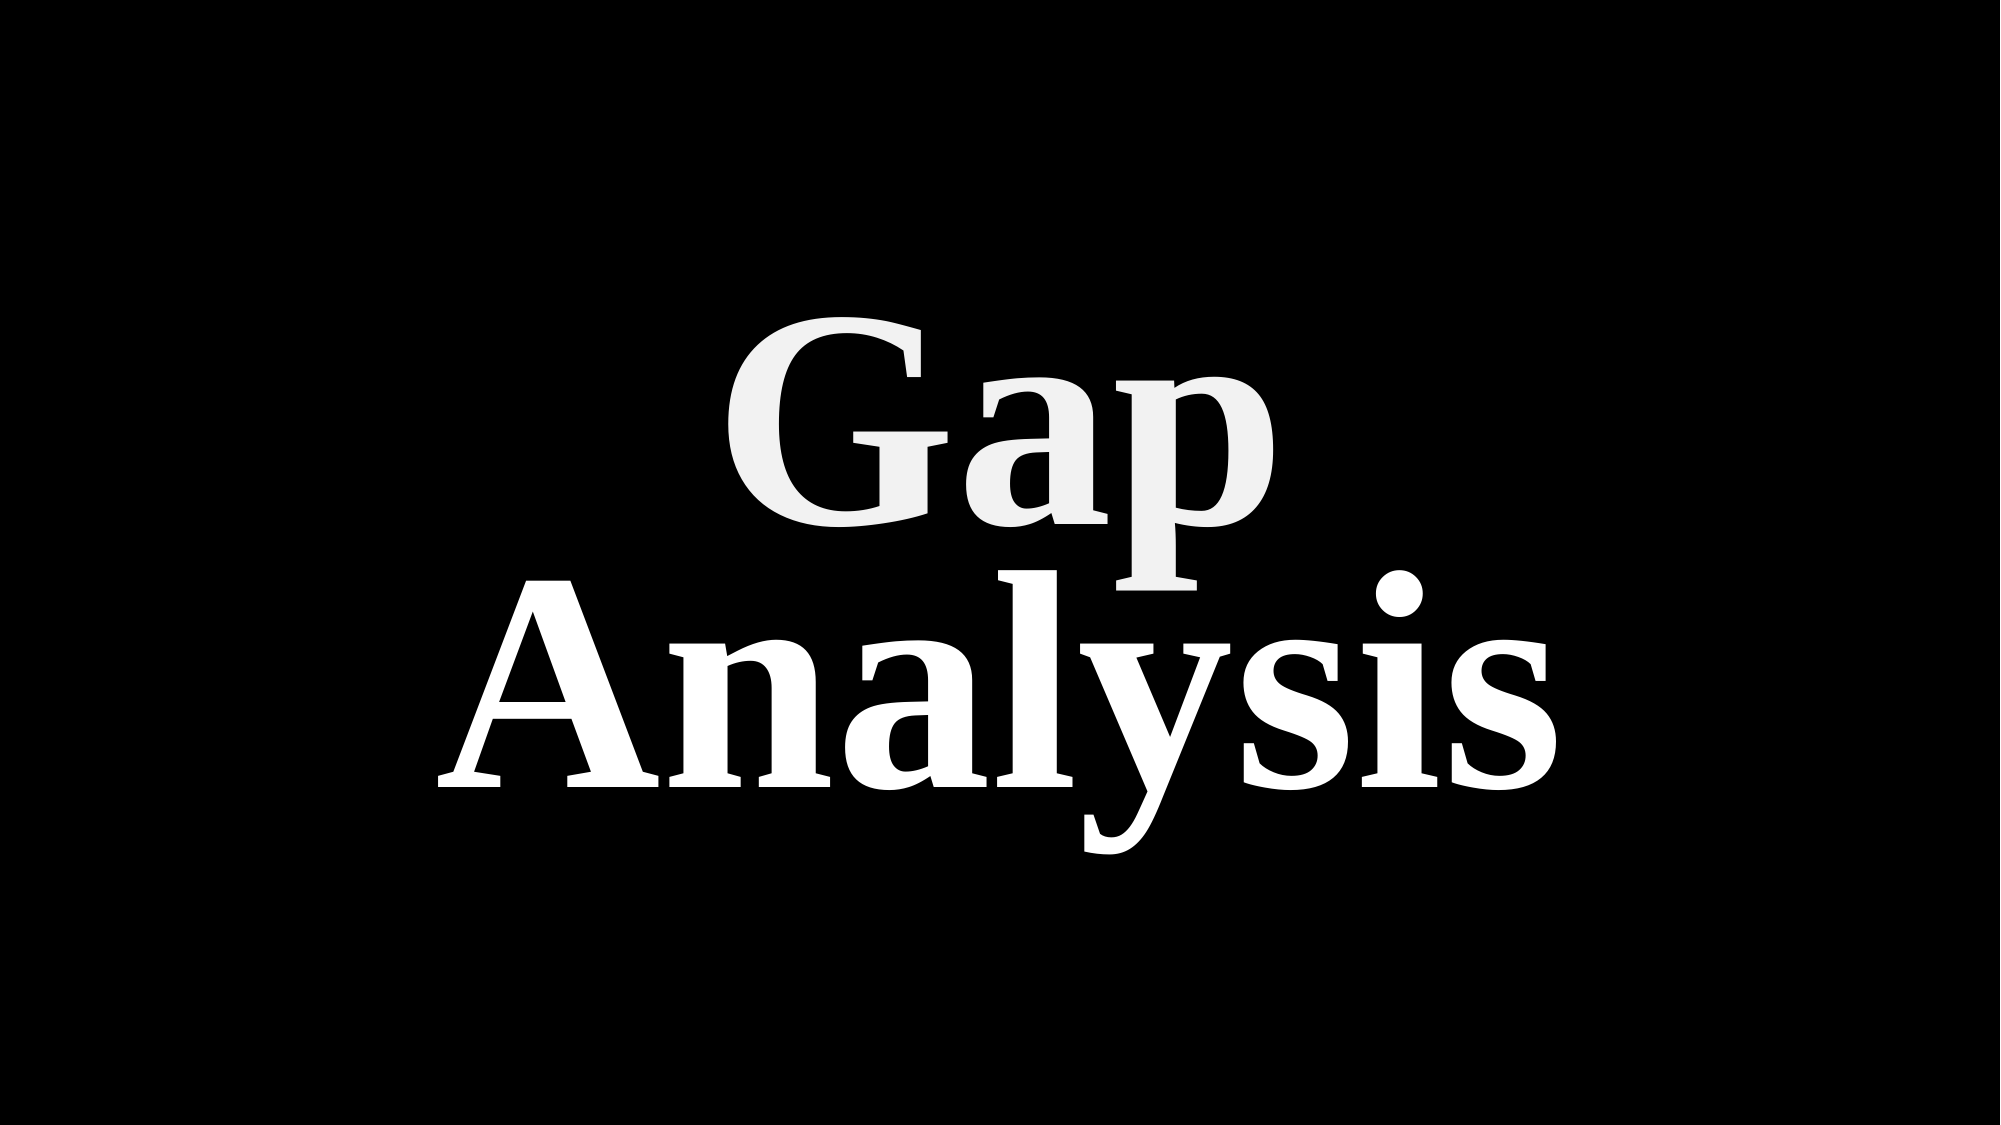

Gap
# Analysis
Met with each department manager to understand their work and identify common challenges.

Discussed expectations for the new system (Odoo V18 ERP) to improve efficiency and ease of work.